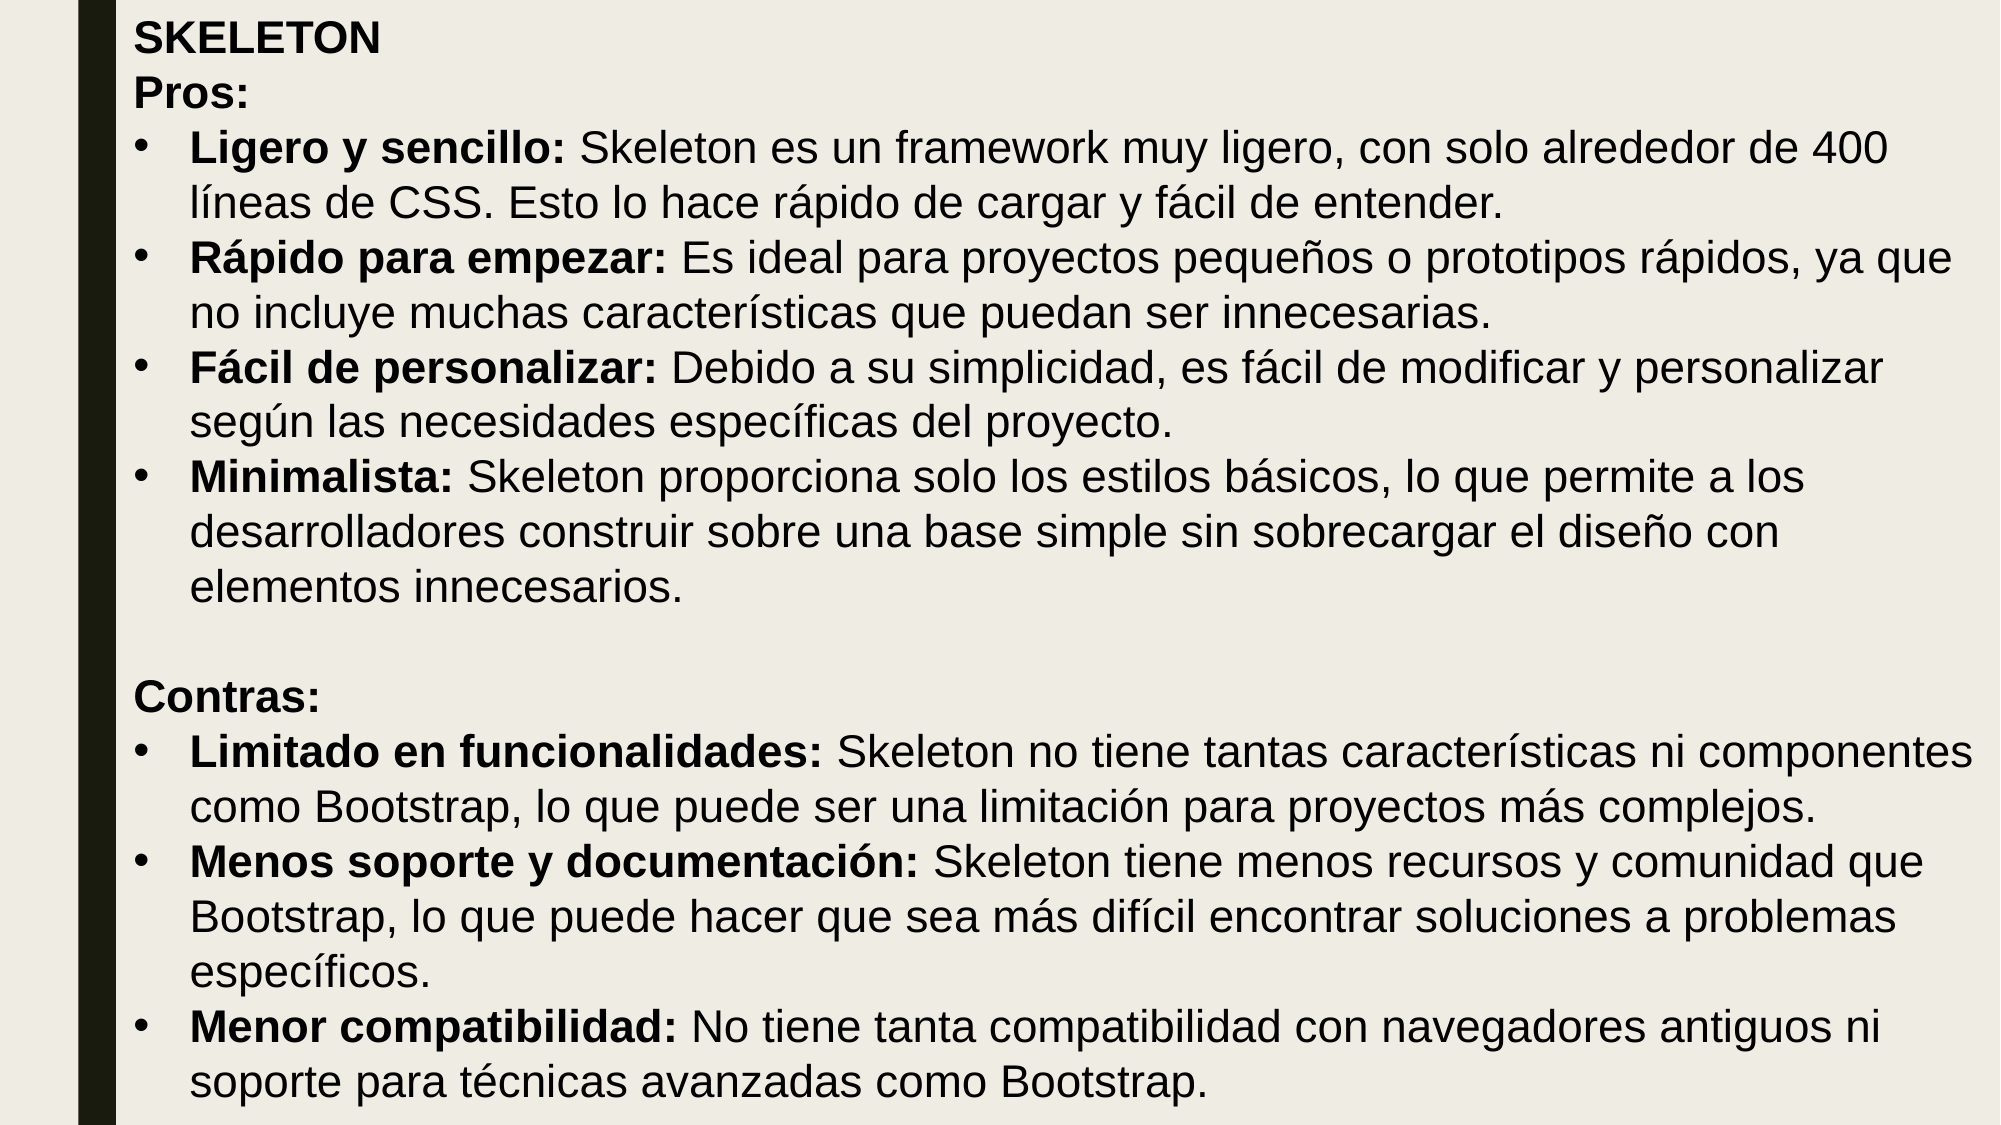

SKELETON
Pros:
Ligero y sencillo: Skeleton es un framework muy ligero, con solo alrededor de 400 líneas de CSS. Esto lo hace rápido de cargar y fácil de entender.
Rápido para empezar: Es ideal para proyectos pequeños o prototipos rápidos, ya que no incluye muchas características que puedan ser innecesarias.
Fácil de personalizar: Debido a su simplicidad, es fácil de modificar y personalizar según las necesidades específicas del proyecto.
Minimalista: Skeleton proporciona solo los estilos básicos, lo que permite a los desarrolladores construir sobre una base simple sin sobrecargar el diseño con elementos innecesarios.

Contras:
Limitado en funcionalidades: Skeleton no tiene tantas características ni componentes como Bootstrap, lo que puede ser una limitación para proyectos más complejos.
Menos soporte y documentación: Skeleton tiene menos recursos y comunidad que Bootstrap, lo que puede hacer que sea más difícil encontrar soluciones a problemas específicos.
Menor compatibilidad: No tiene tanta compatibilidad con navegadores antiguos ni soporte para técnicas avanzadas como Bootstrap.